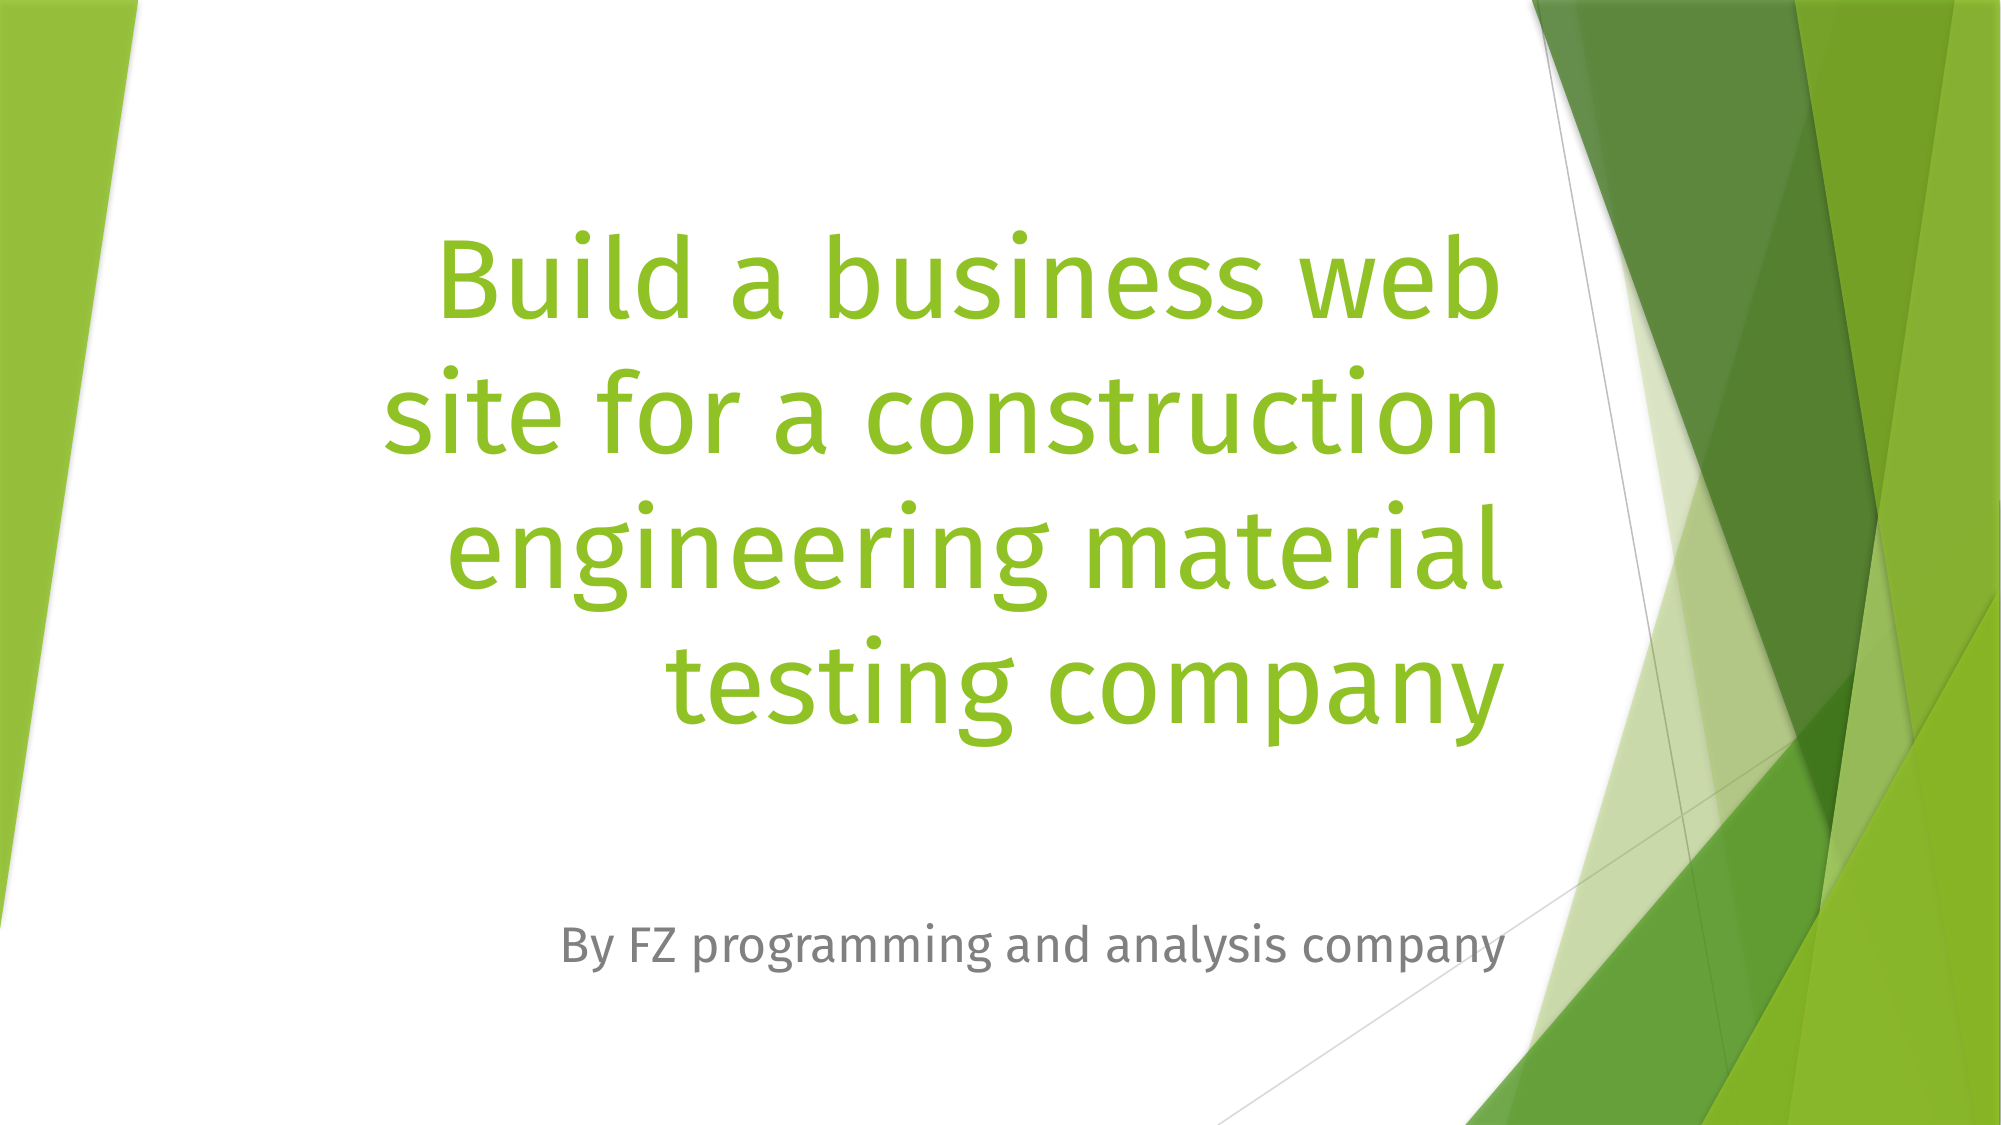

# Build a business web site for a construction engineering material testing company

By FZ programming and analysis company